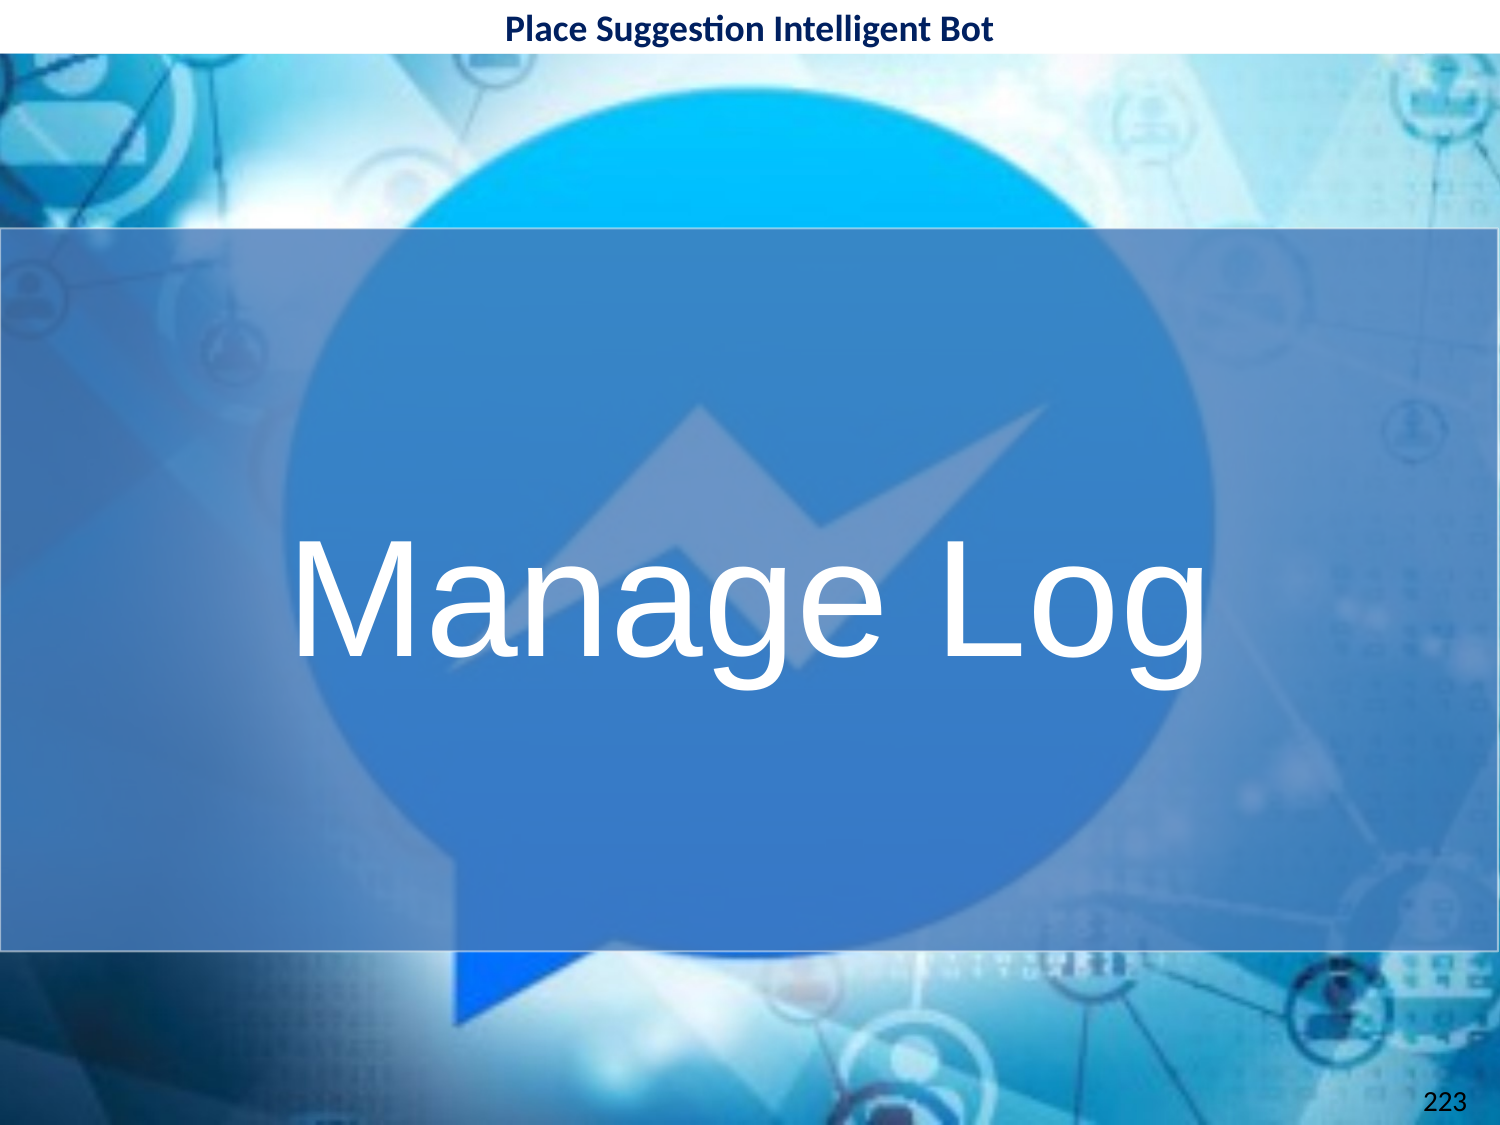

Place Suggestion Intelligent Bot

# Manage Log
223